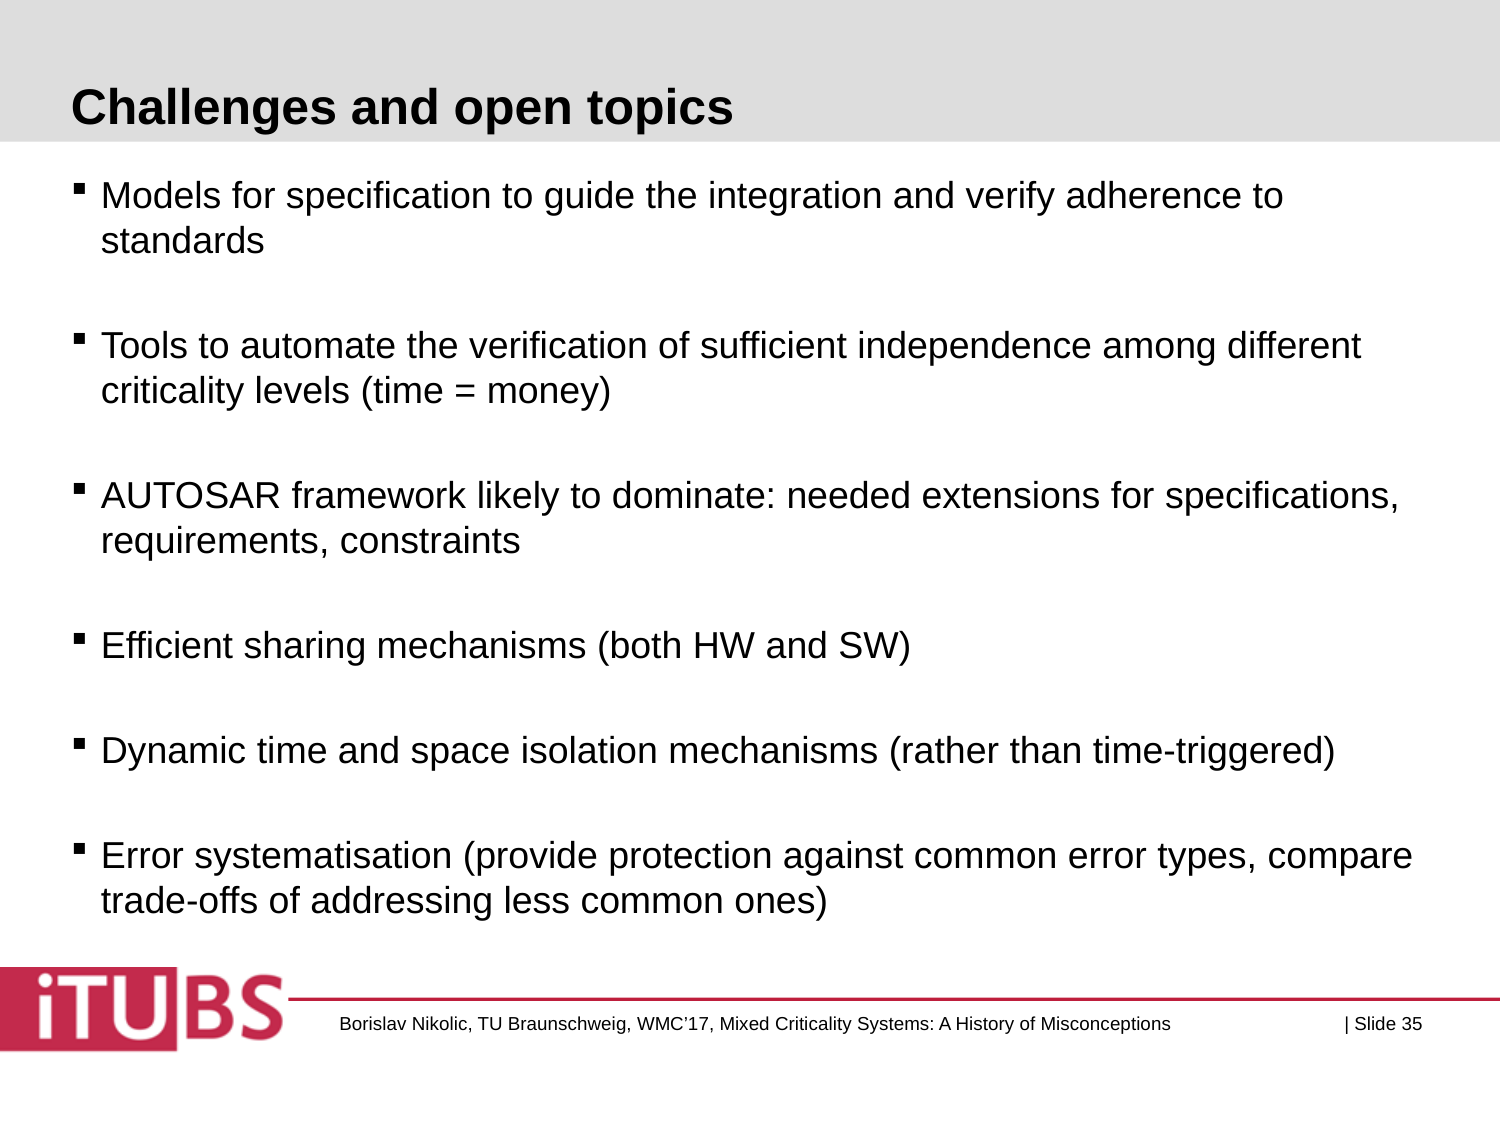

# Challenges and open topics
Models for specification to guide the integration and verify adherence to standards

Tools to automate the verification of sufficient independence among different criticality levels (time = money)

AUTOSAR framework likely to dominate: needed extensions for specifications, requirements, constraints

Efficient sharing mechanisms (both HW and SW)

Dynamic time and space isolation mechanisms (rather than time-triggered)

Error systematisation (provide protection against common error types, compare trade-offs of addressing less common ones)